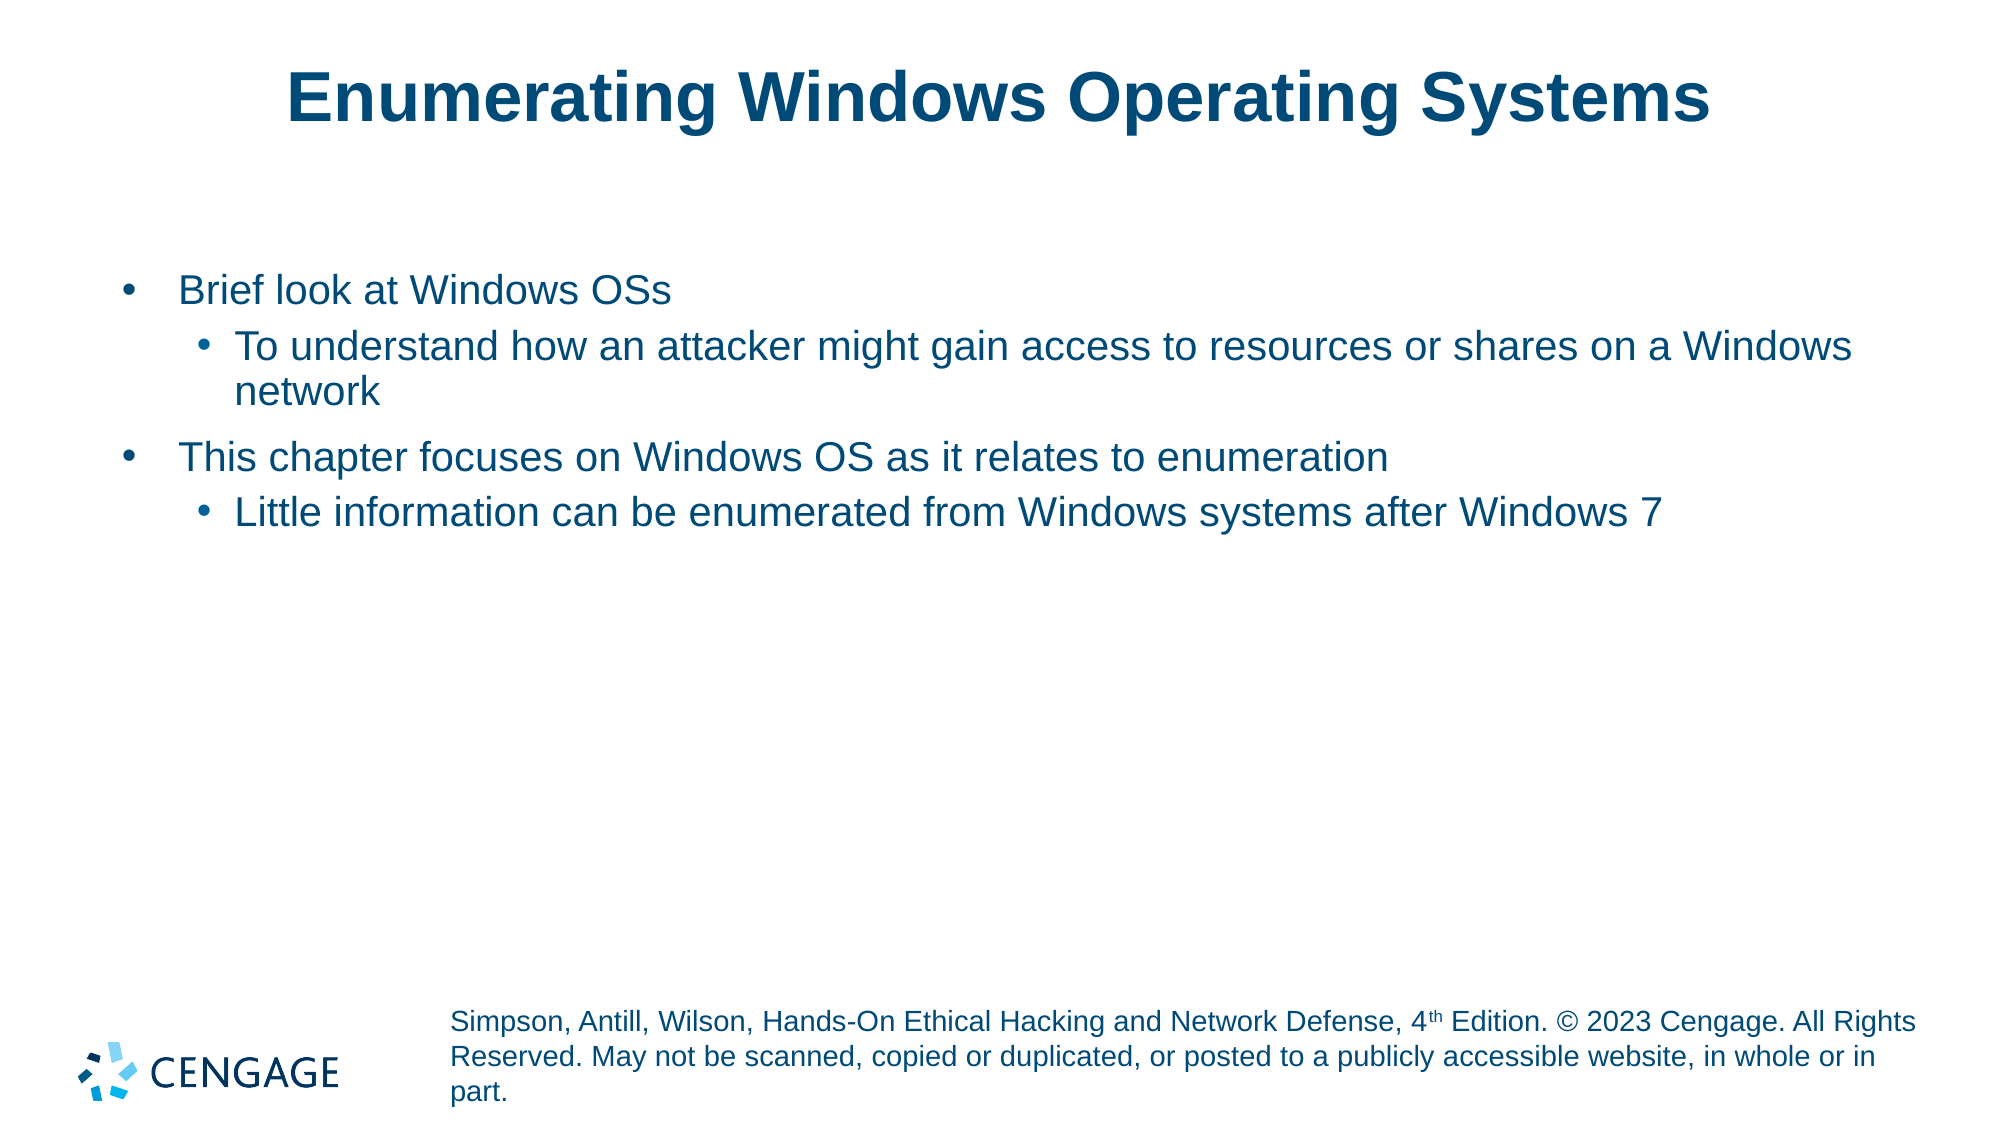

# Enumerating Windows Operating Systems
Brief look at Windows OSs
To understand how an attacker might gain access to resources or shares on a Windows network
This chapter focuses on Windows OS as it relates to enumeration
Little information can be enumerated from Windows systems after Windows 7